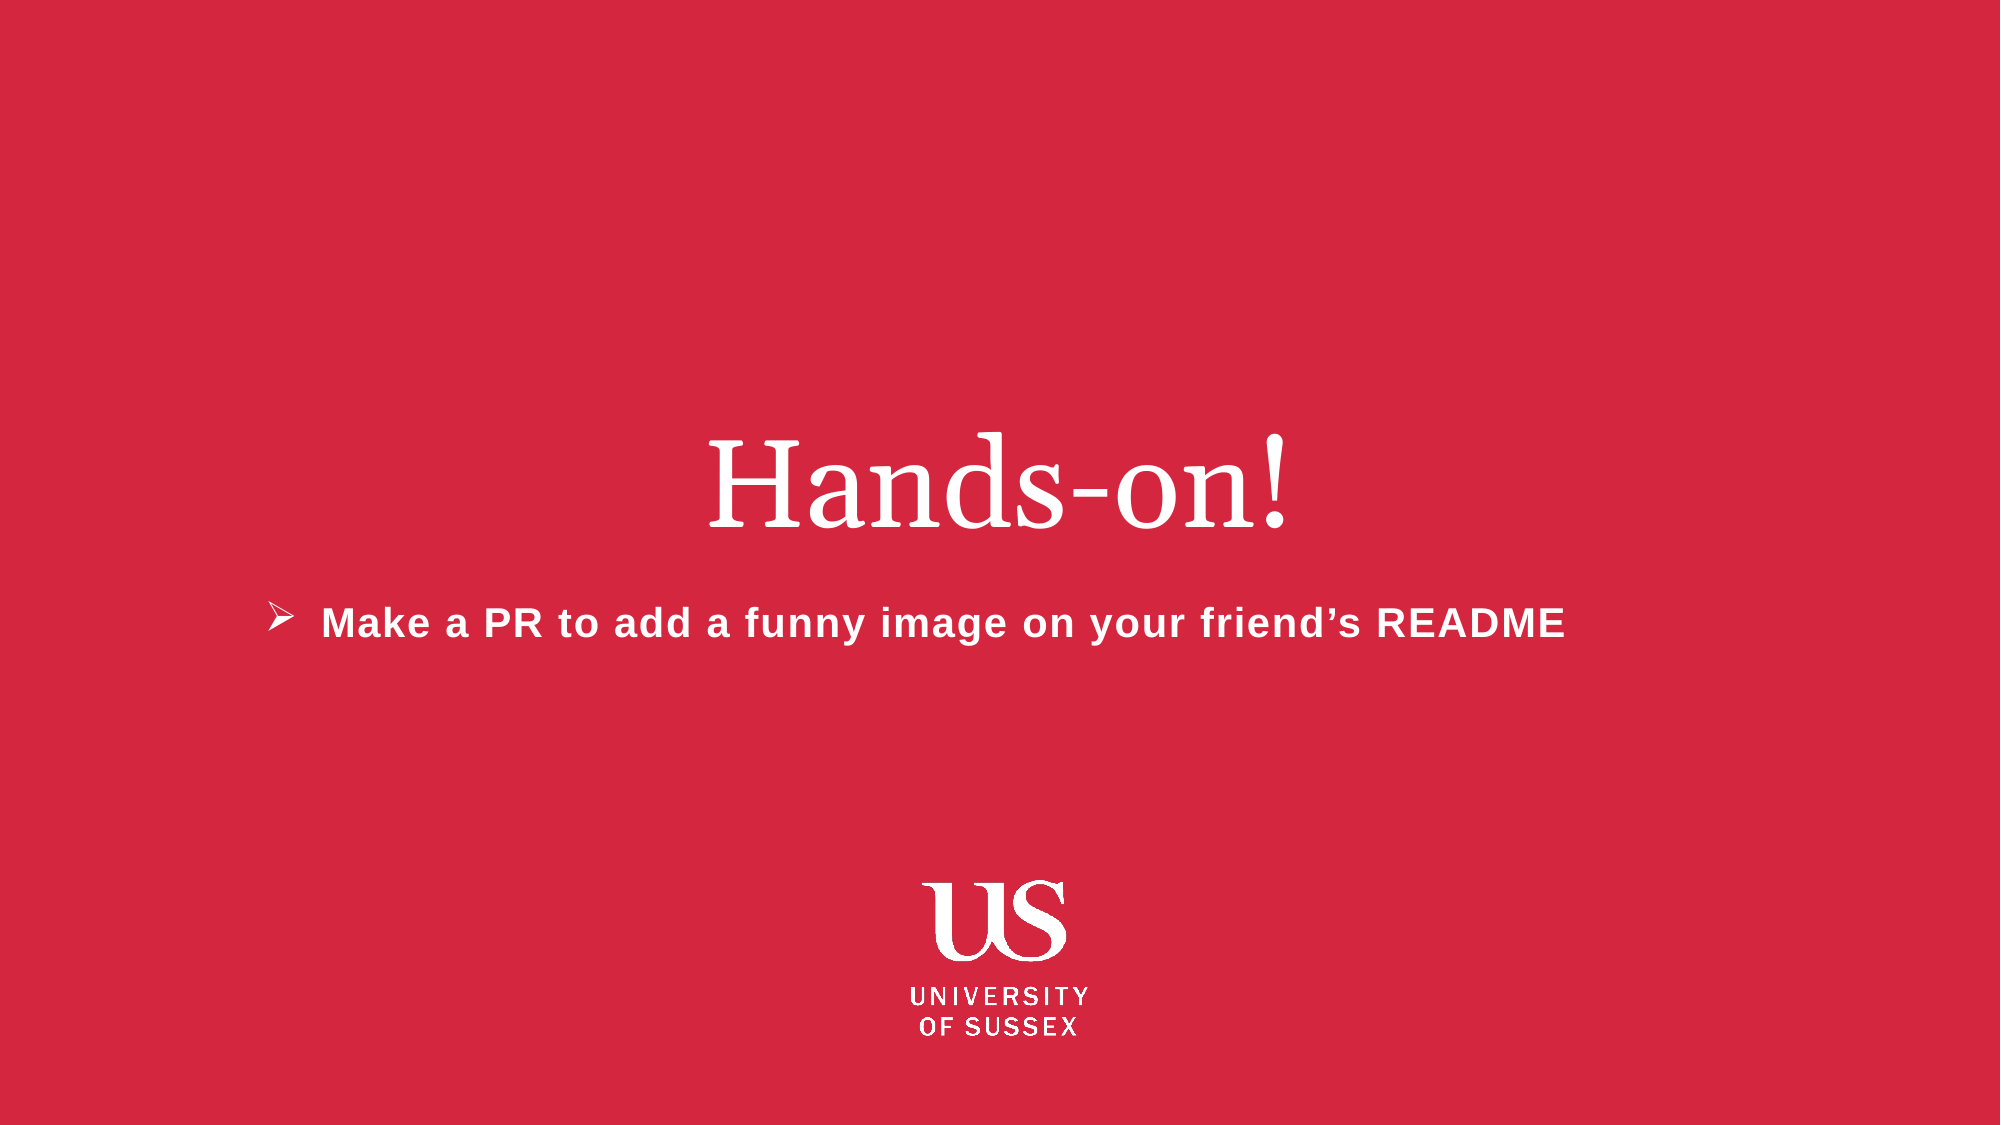

# Hands-on!
Make a PR to add a funny image on your friend’s README